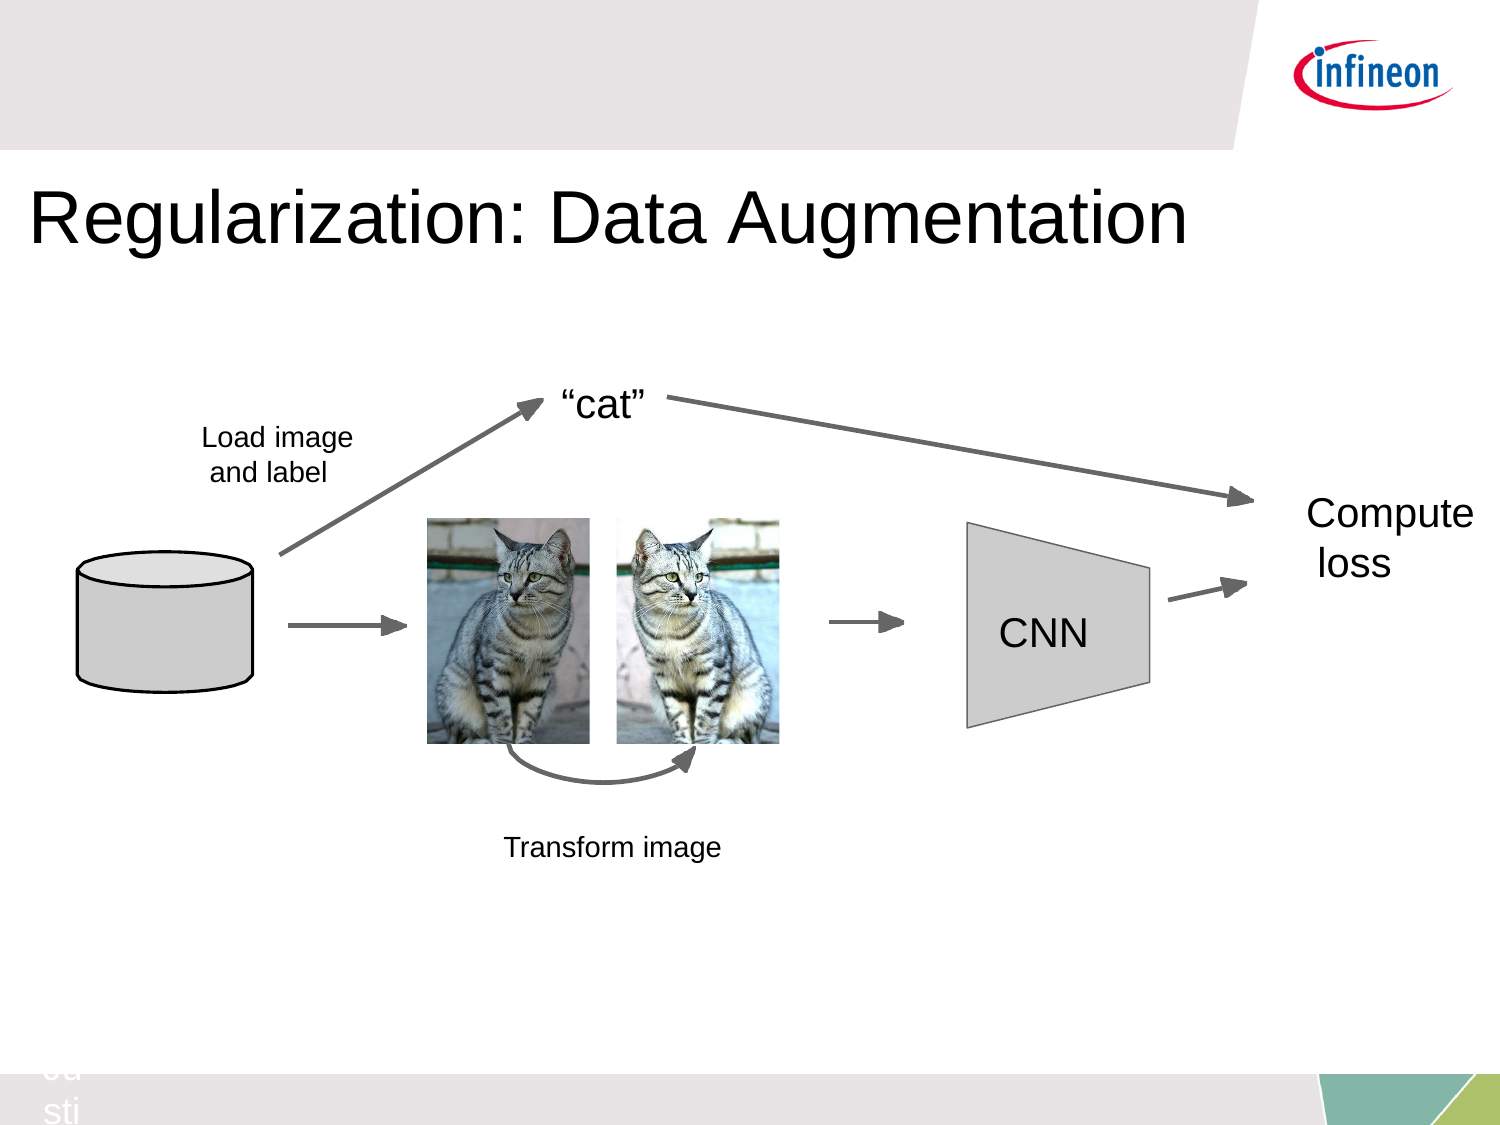

# Regularization: Data Augmentation
“cat”

Load image  and label
Compute  loss
CNN

Fei-Fei Li & Justin Johnson & Serena Yeung
Transform image
Fei-Fei Li & Justin Johnson & Serena Yeung	Lecture 7 -	April 25, 2017
Lecture 7 - 65
April 25, 2017